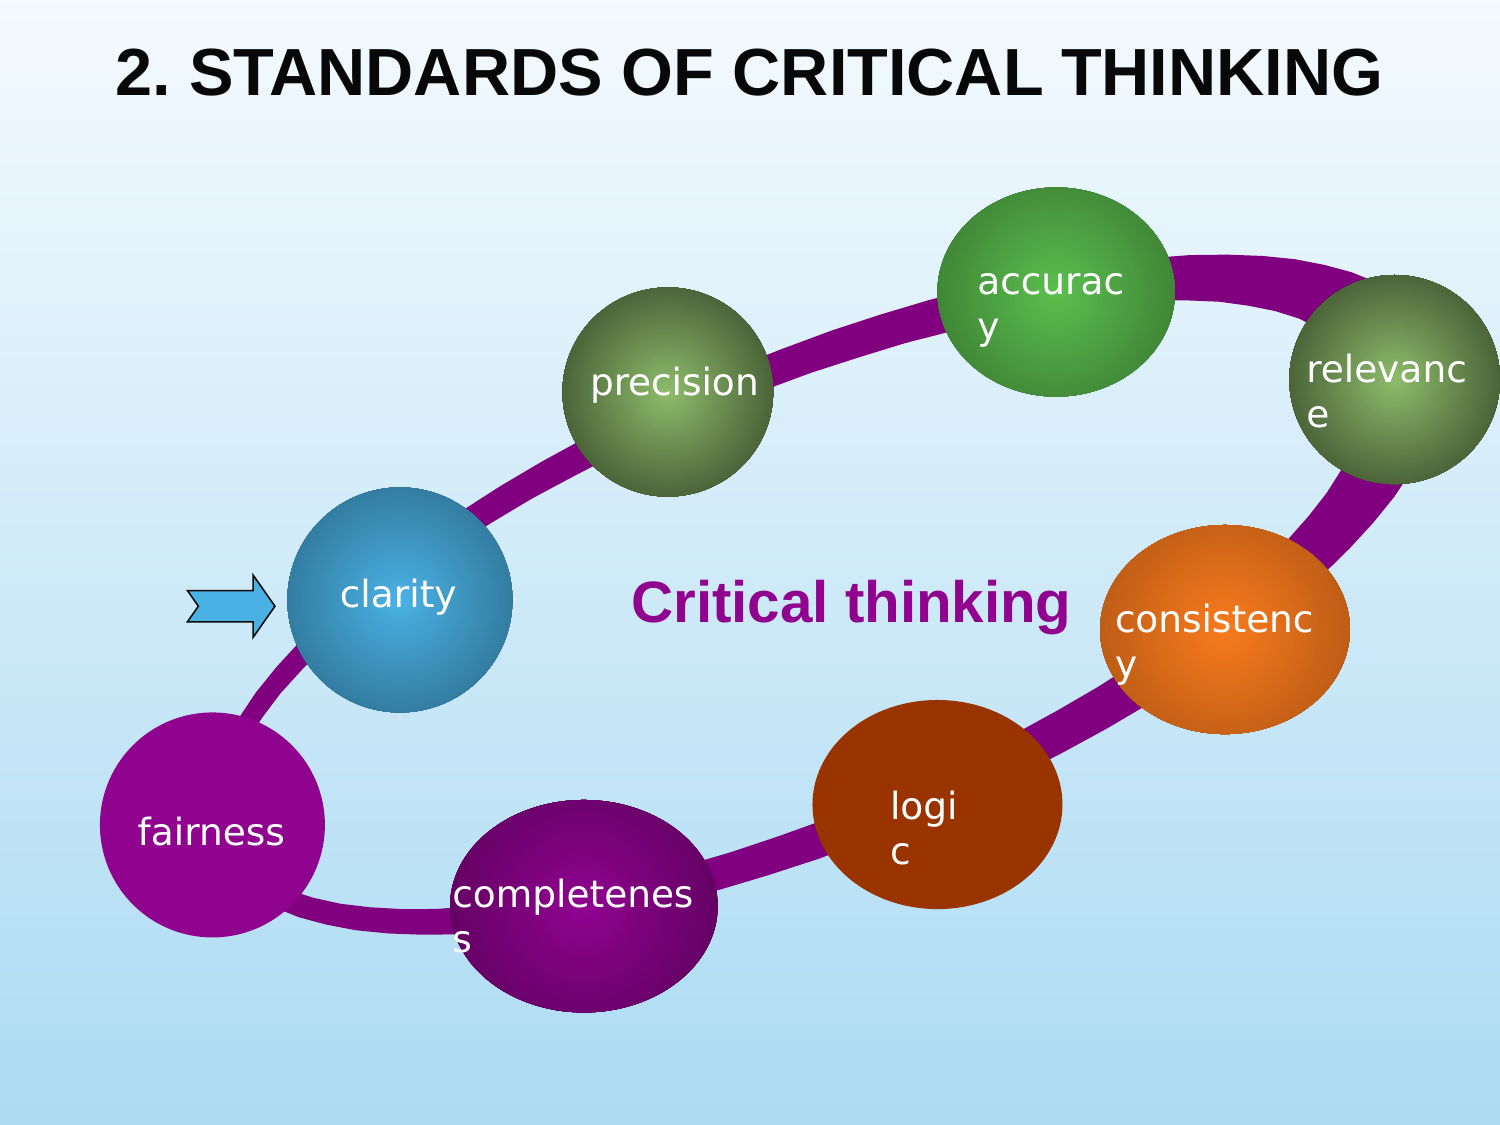

2. STANDARDS OF CRITICAL THINKING

accuracy

relevance
precision

Critical thinking
clarity

consistency

logic
fairness

completeness